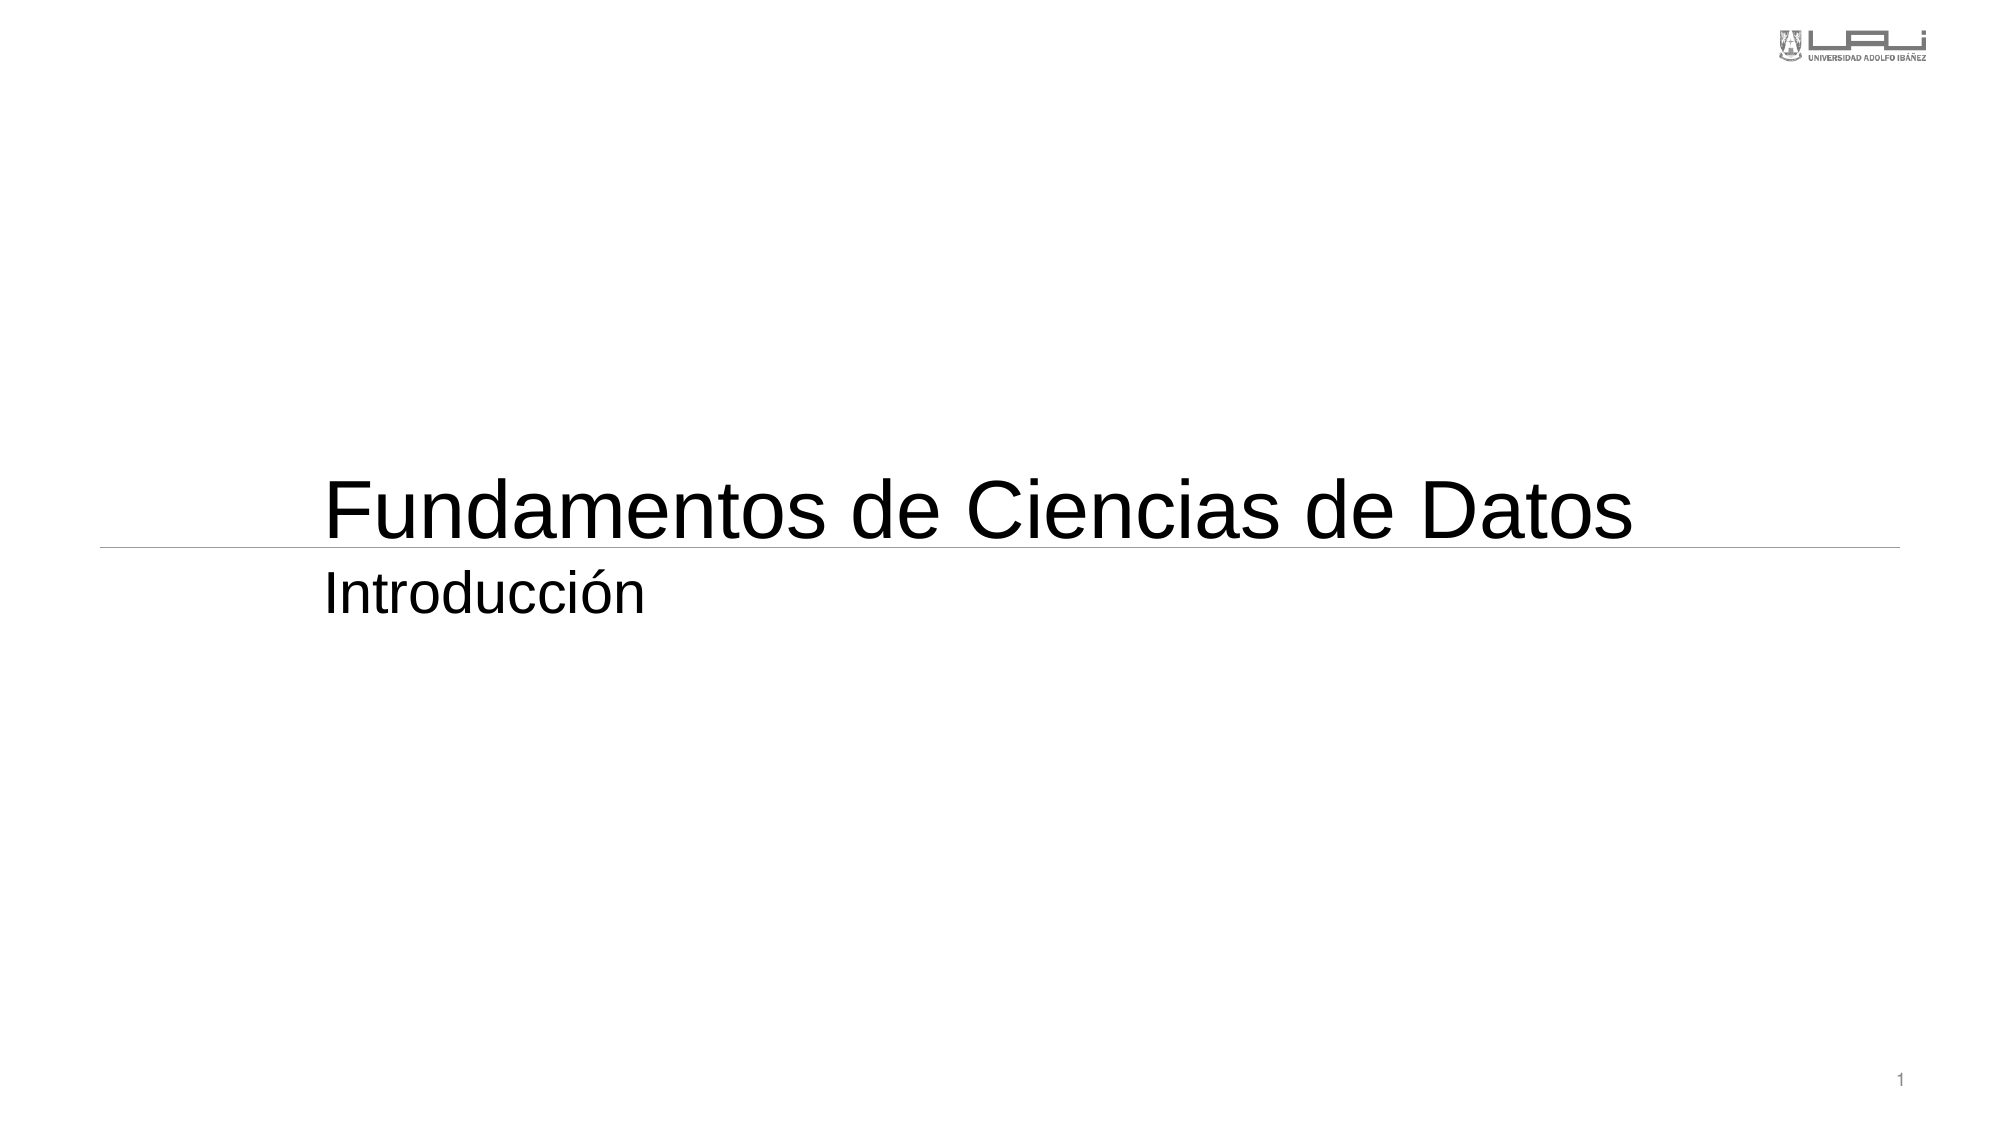

Fundamentos de Ciencias de Datos
Introducción

1